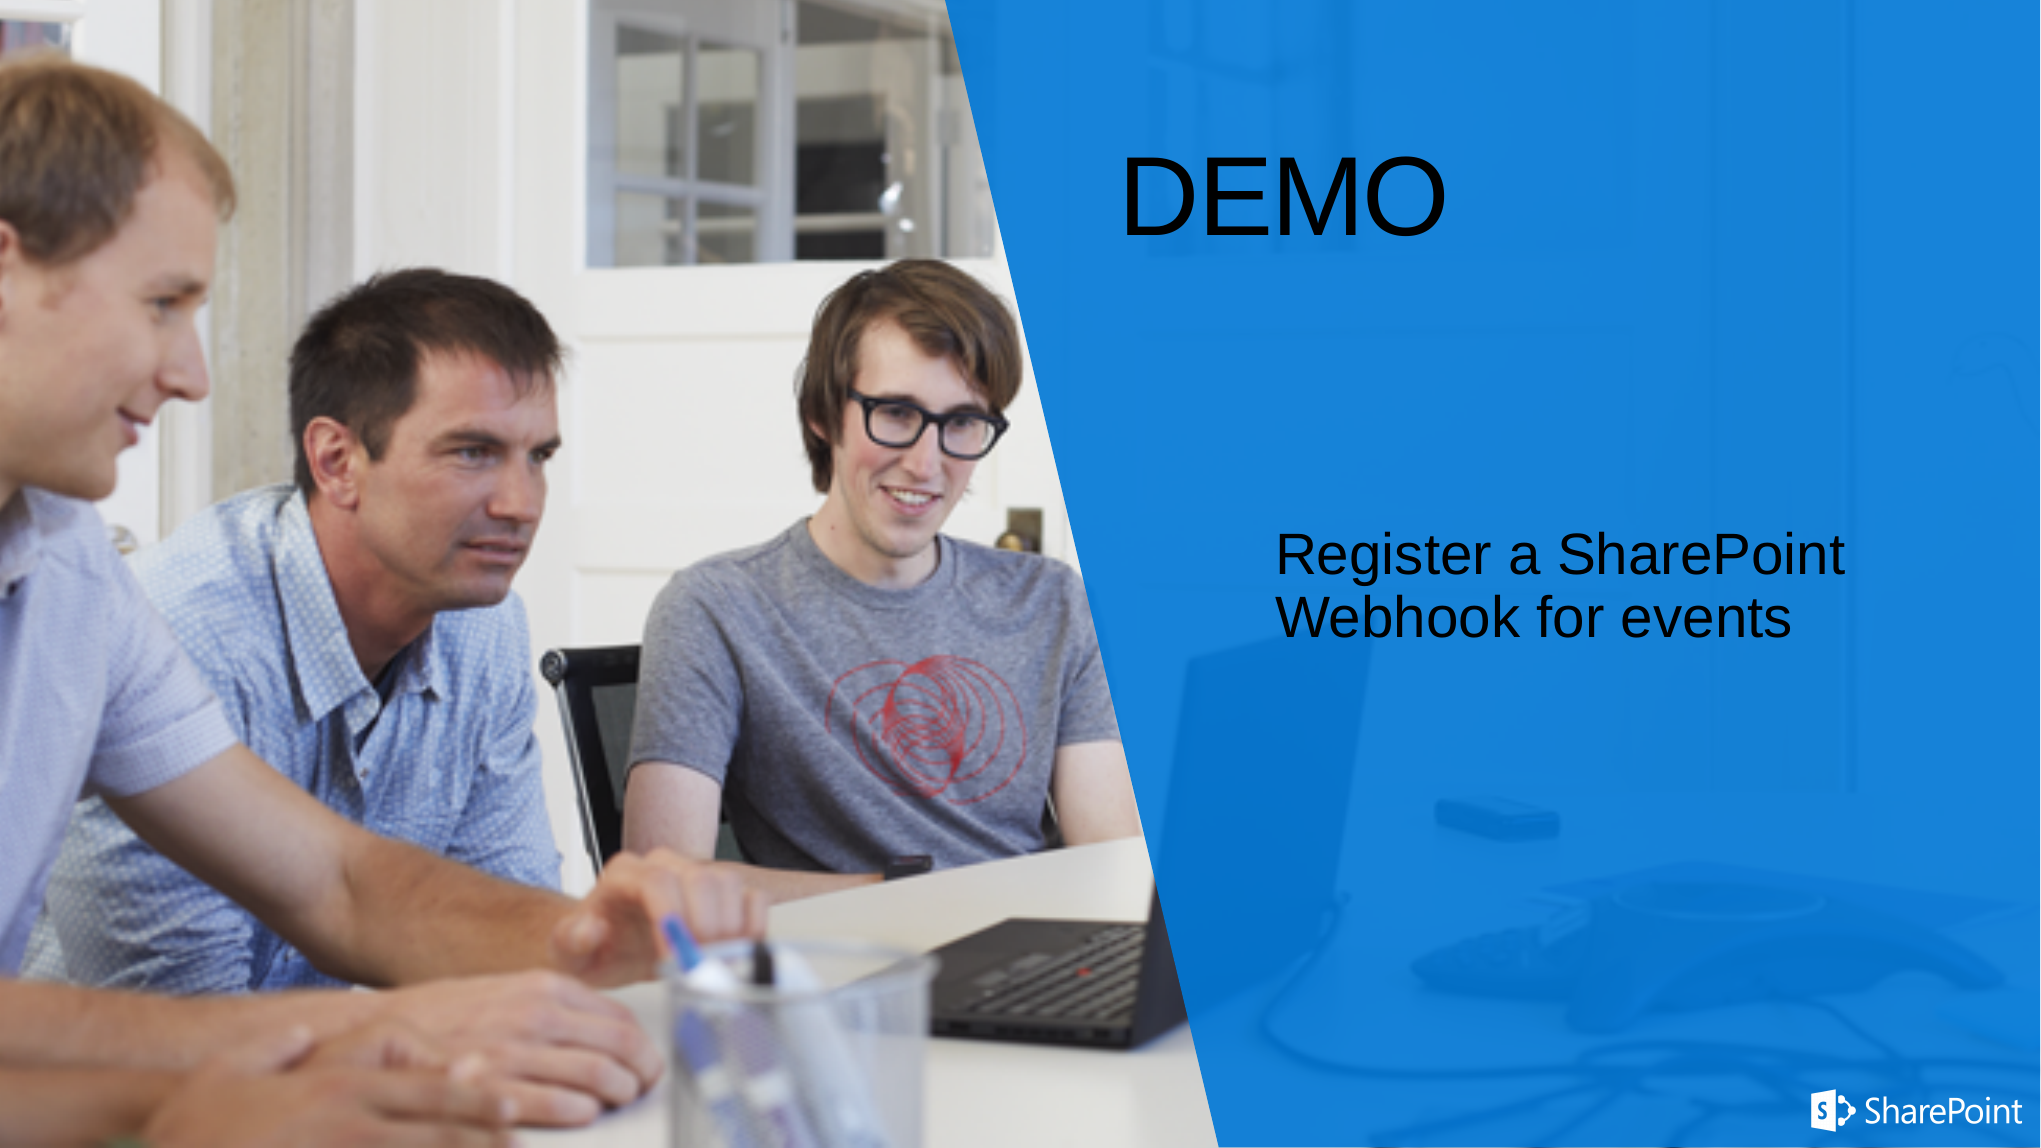

# DEMO
Register a SharePoint Webhook for events